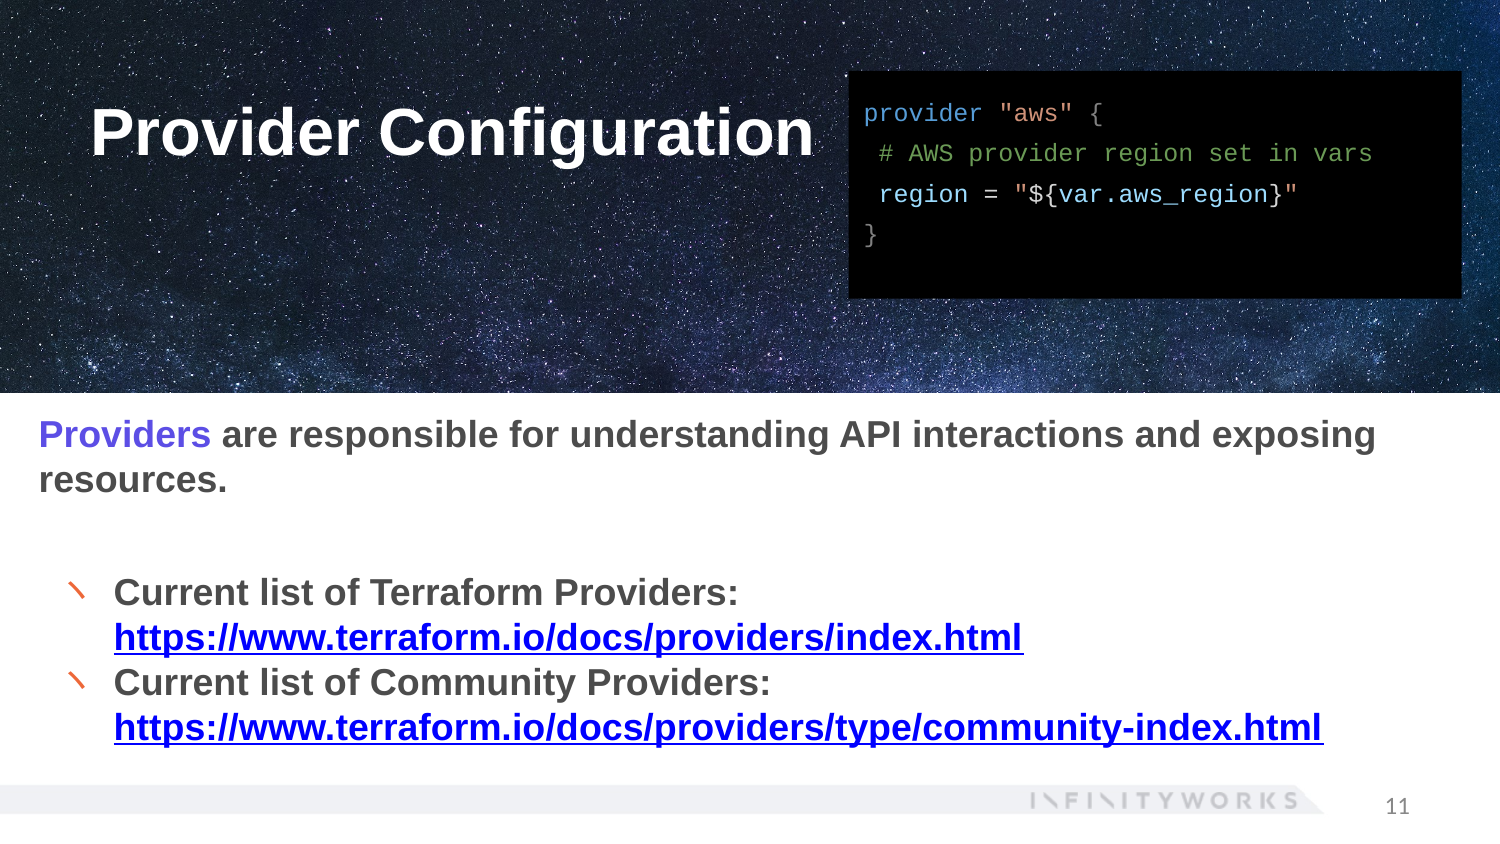

# Provider Configuration
provider "aws" {
 # AWS provider region set in vars
 region = "${var.aws_region}"
}
Providers are responsible for understanding API interactions and exposing resources.

Current list of Terraform Providers: https://www.terraform.io/docs/providers/index.html
Current list of Community Providers: https://www.terraform.io/docs/providers/type/community-index.html

11